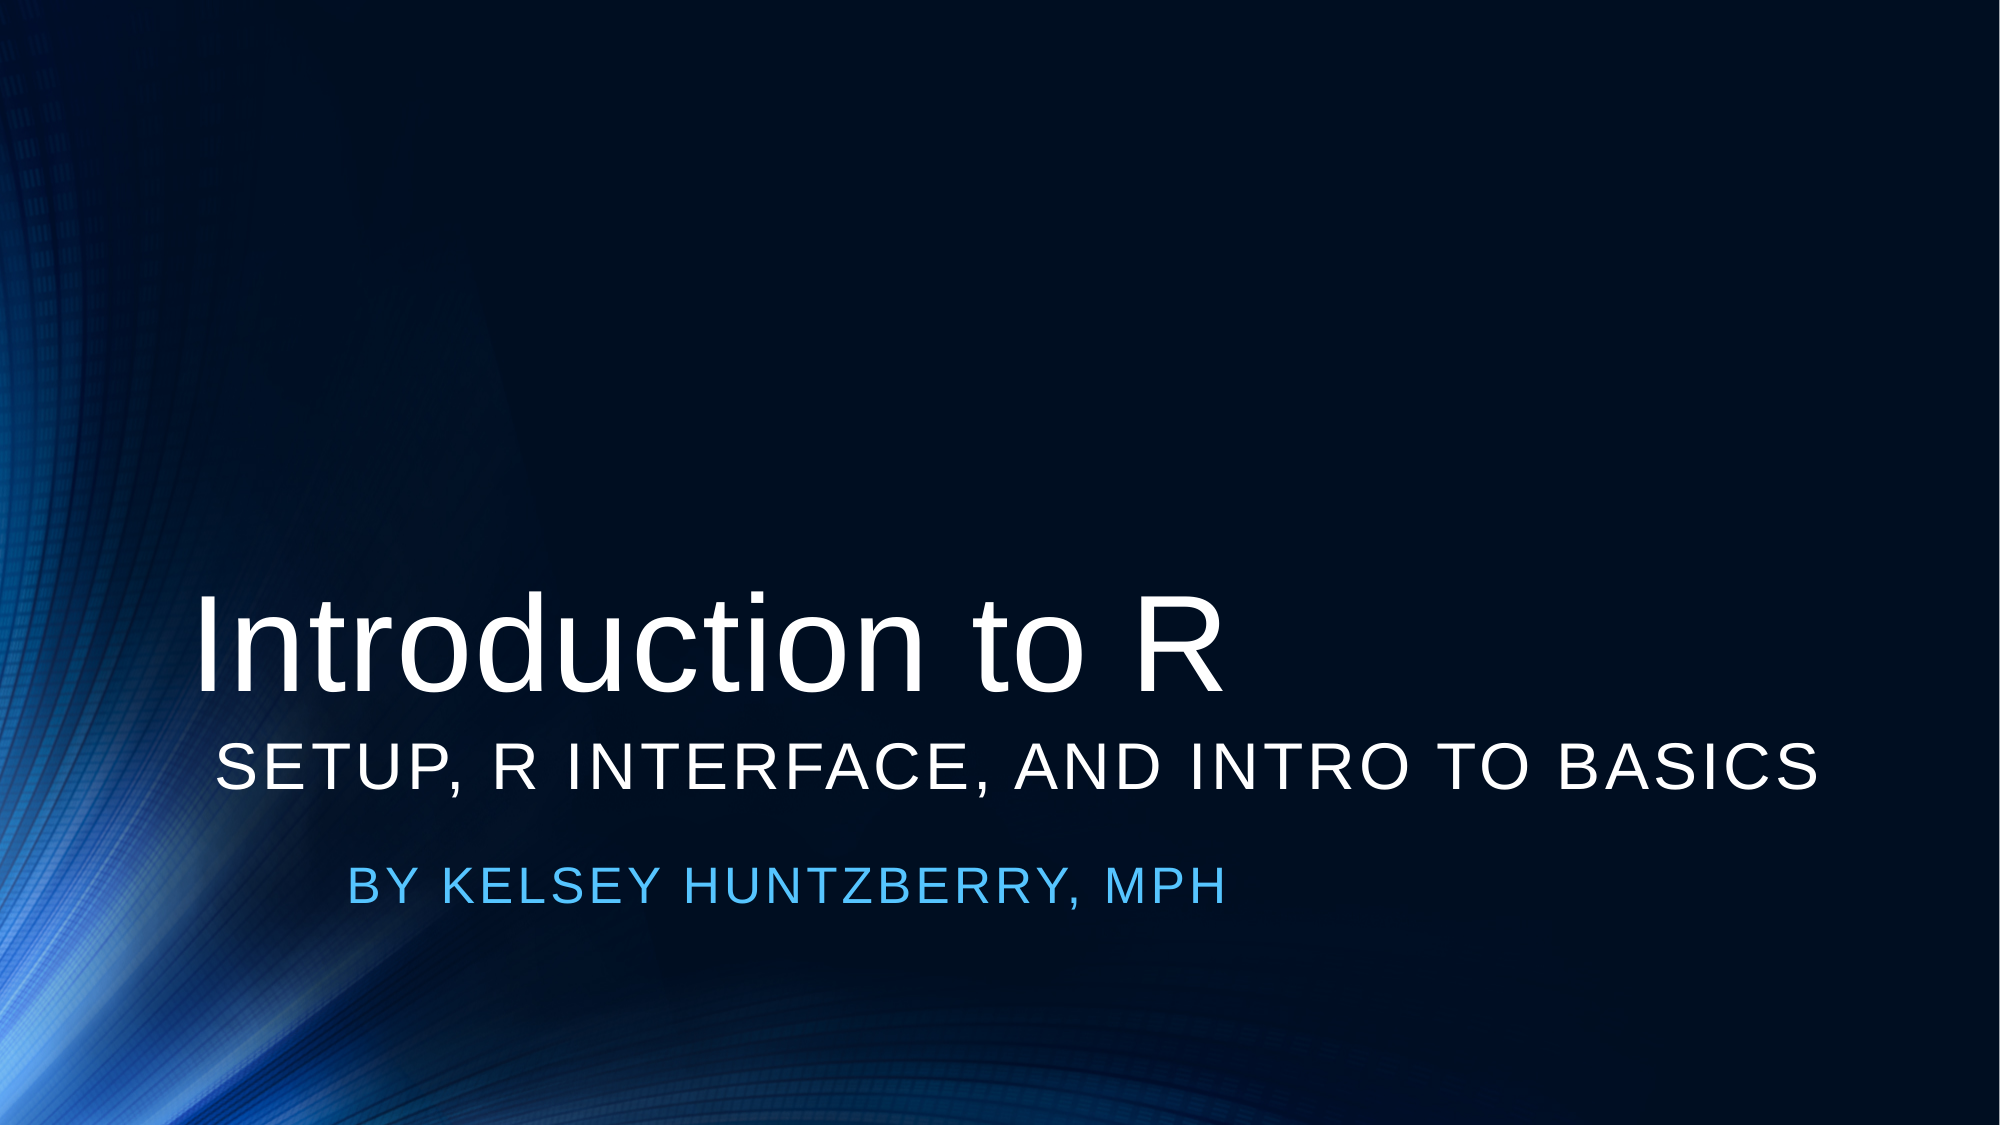

# Introduction to R
Setup, R Interface, and intro to basics

	By Kelsey Huntzberry, MPH